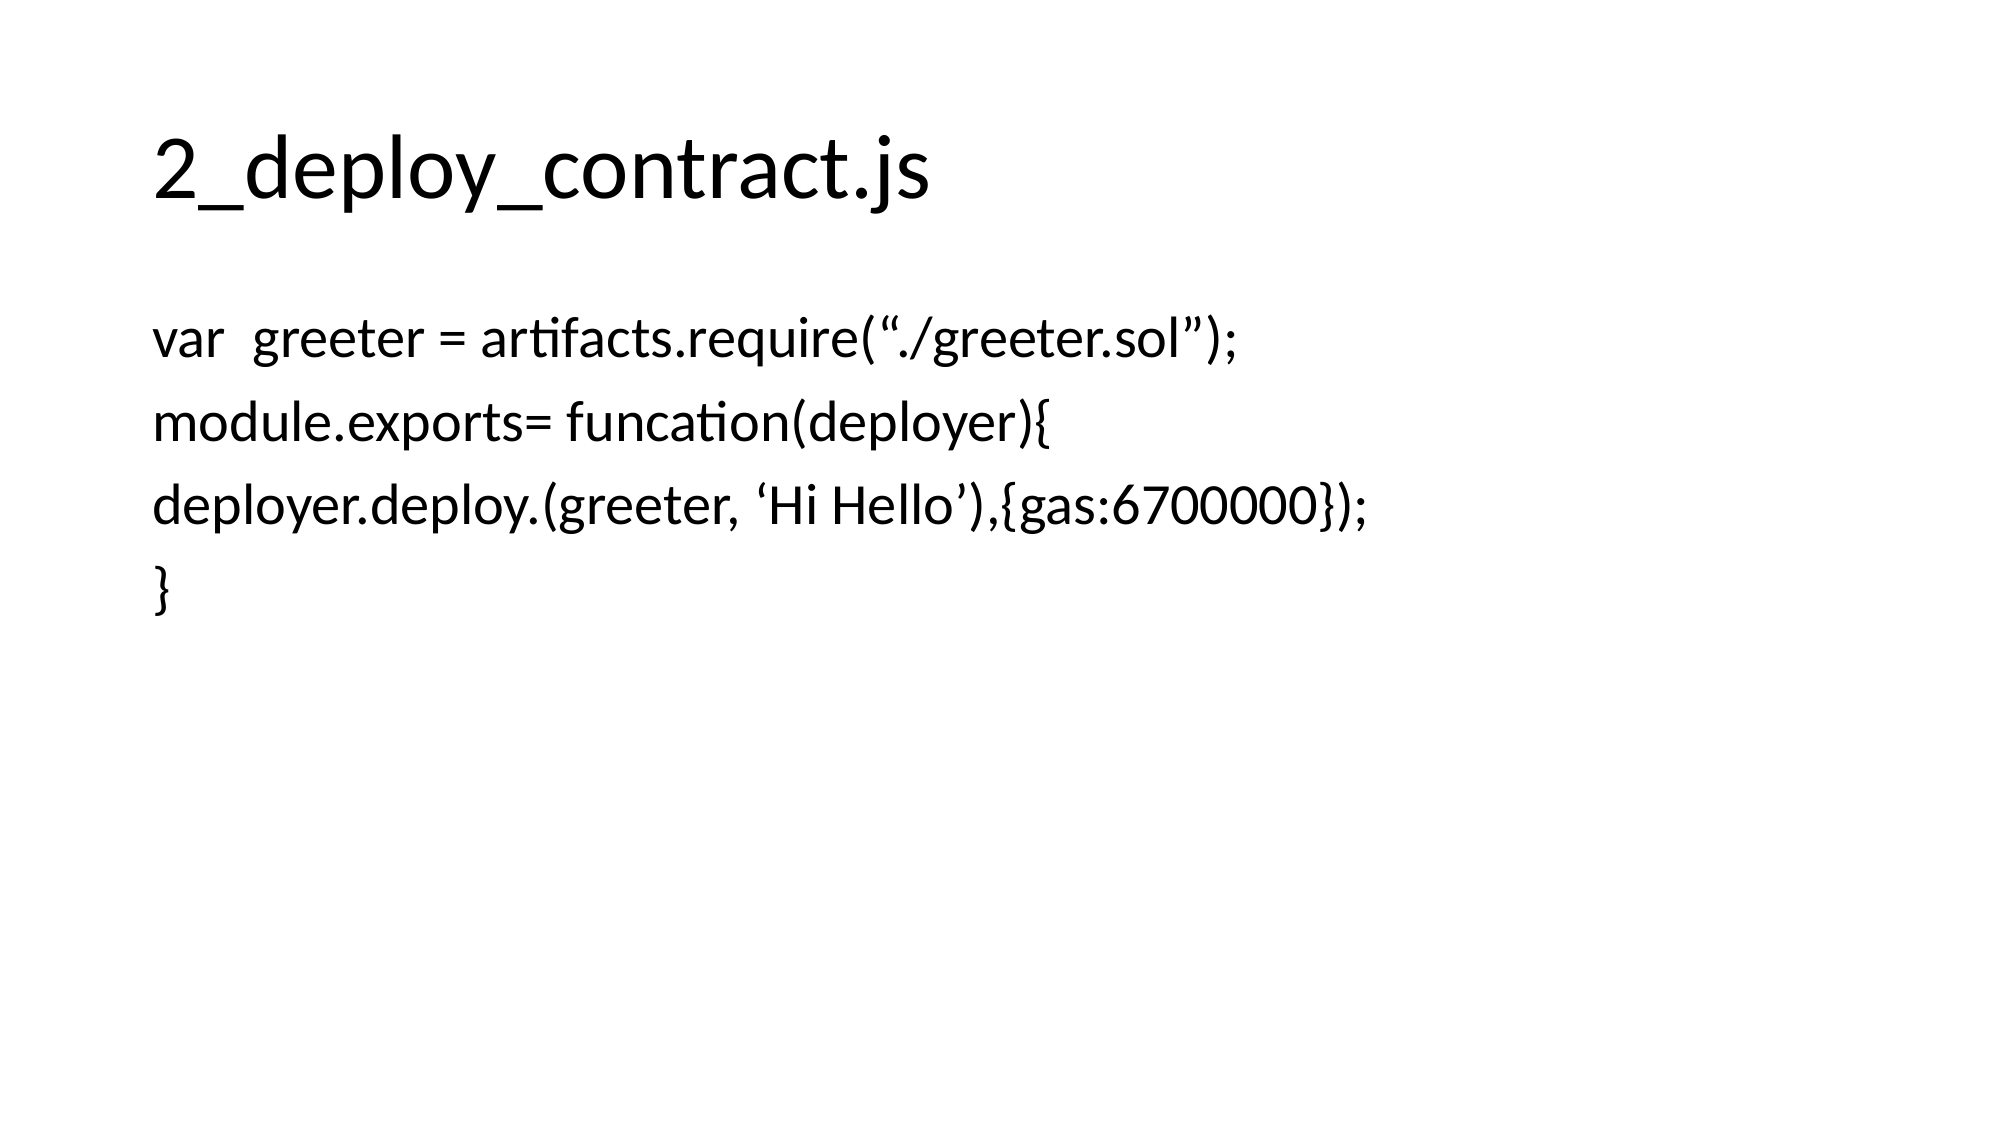

# 2_deploy_contract.js
var  greeter = artifacts.require(“./greeter.sol”);
module.exports= funcation(deployer){
deployer.deploy.(greeter, ‘Hi Hello’),{gas:6700000});
}